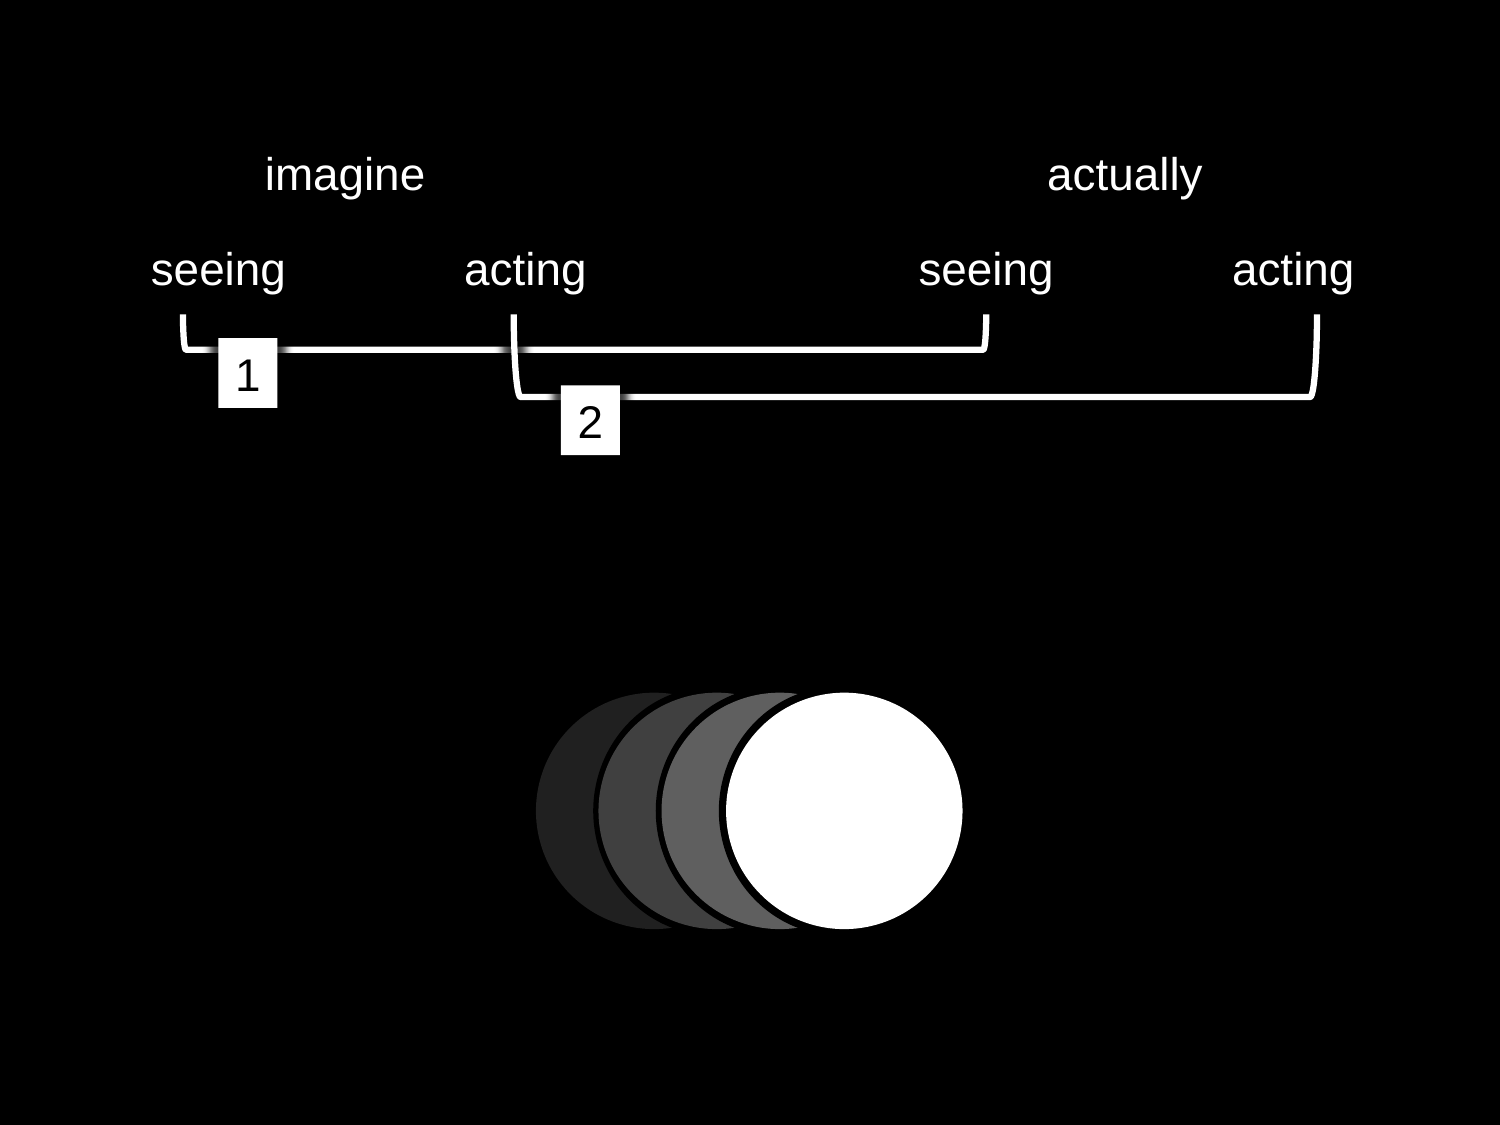

imagine
actually
seeing
acting
seeing
acting
1
2